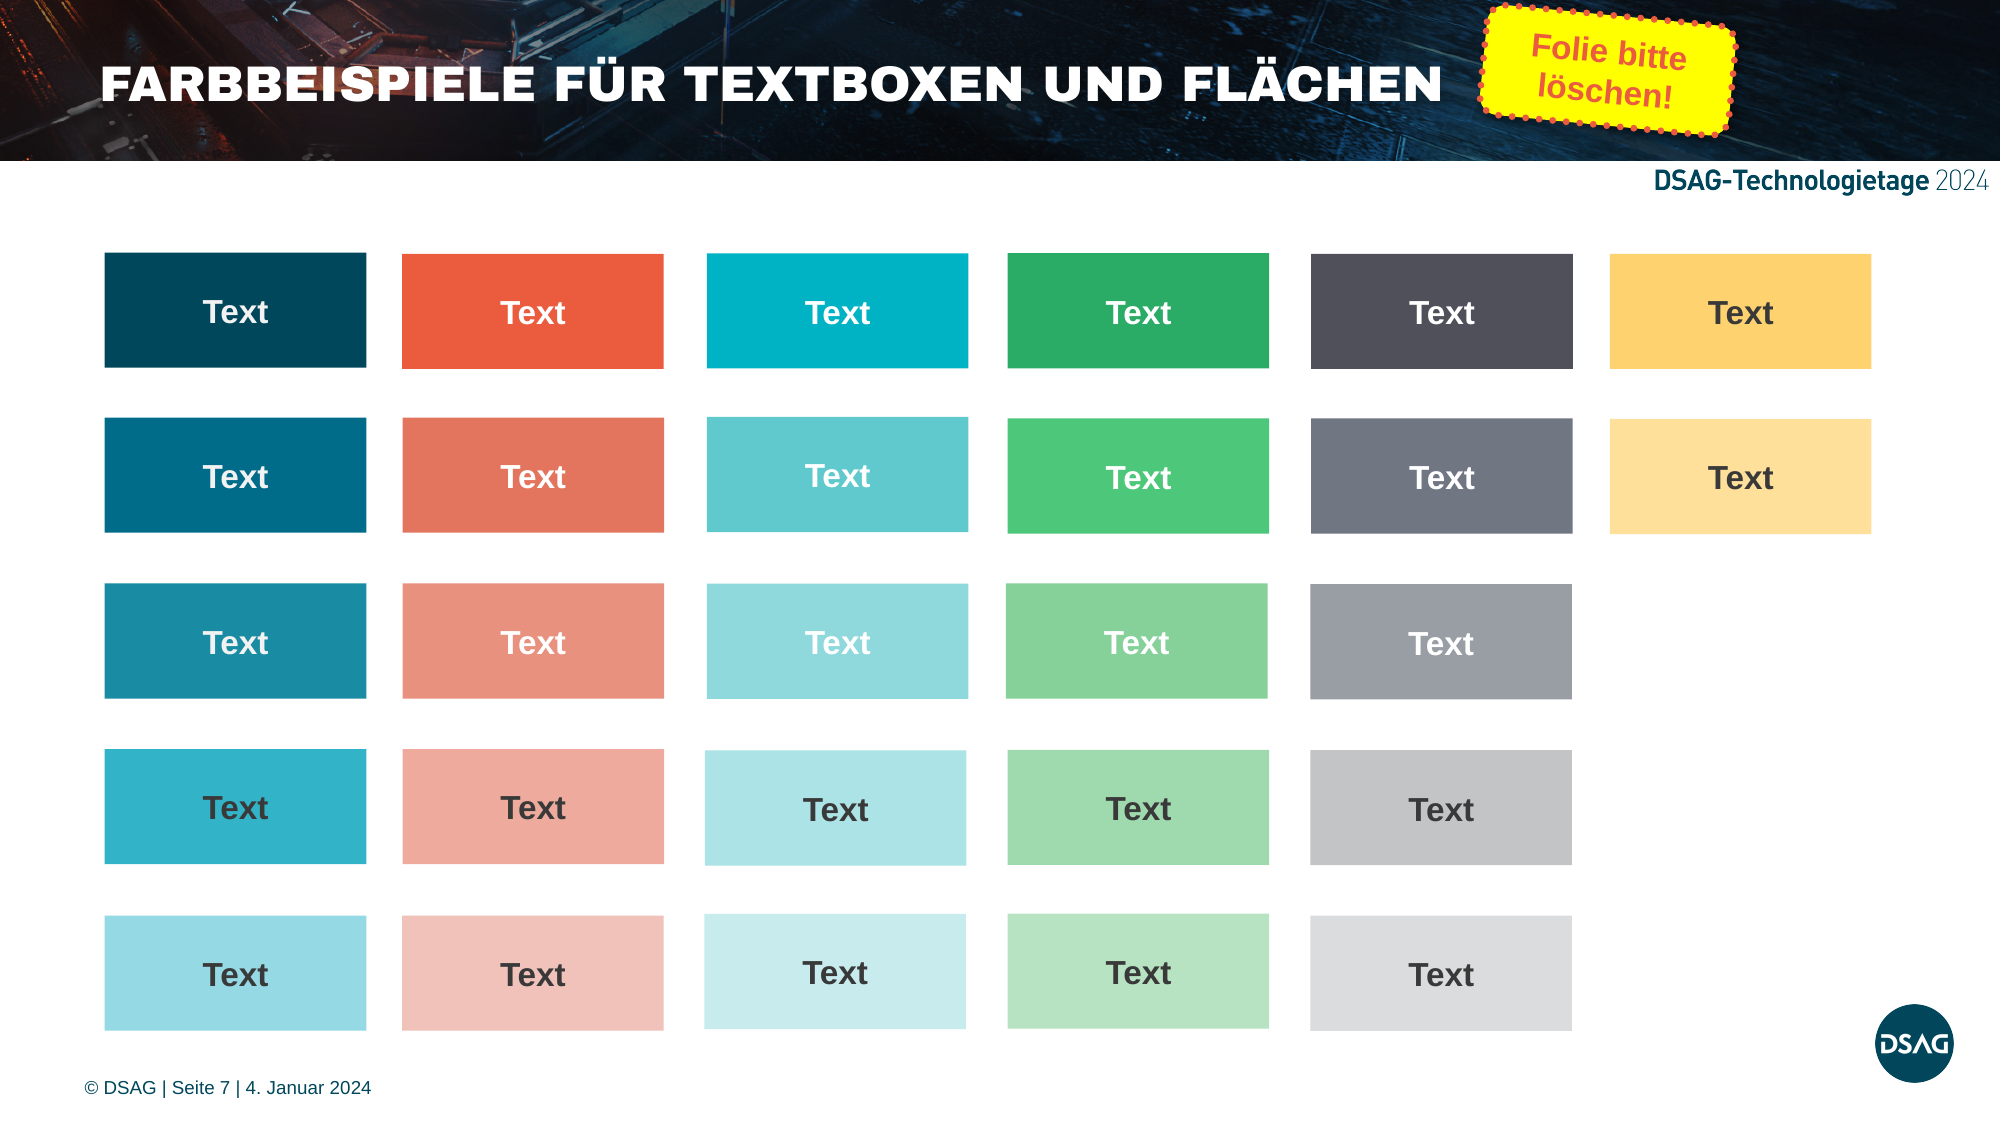

Folie bitte löschen!
FarbBeispiele für Textboxen und Flächen
Text
Text
Text
Text
Text
Text
Text
Text
Text
Text
Text
Text
Text
Text
Text
Text
Text
Text
Text
Text
Text
Text
Text
Text
Text
Text
Text